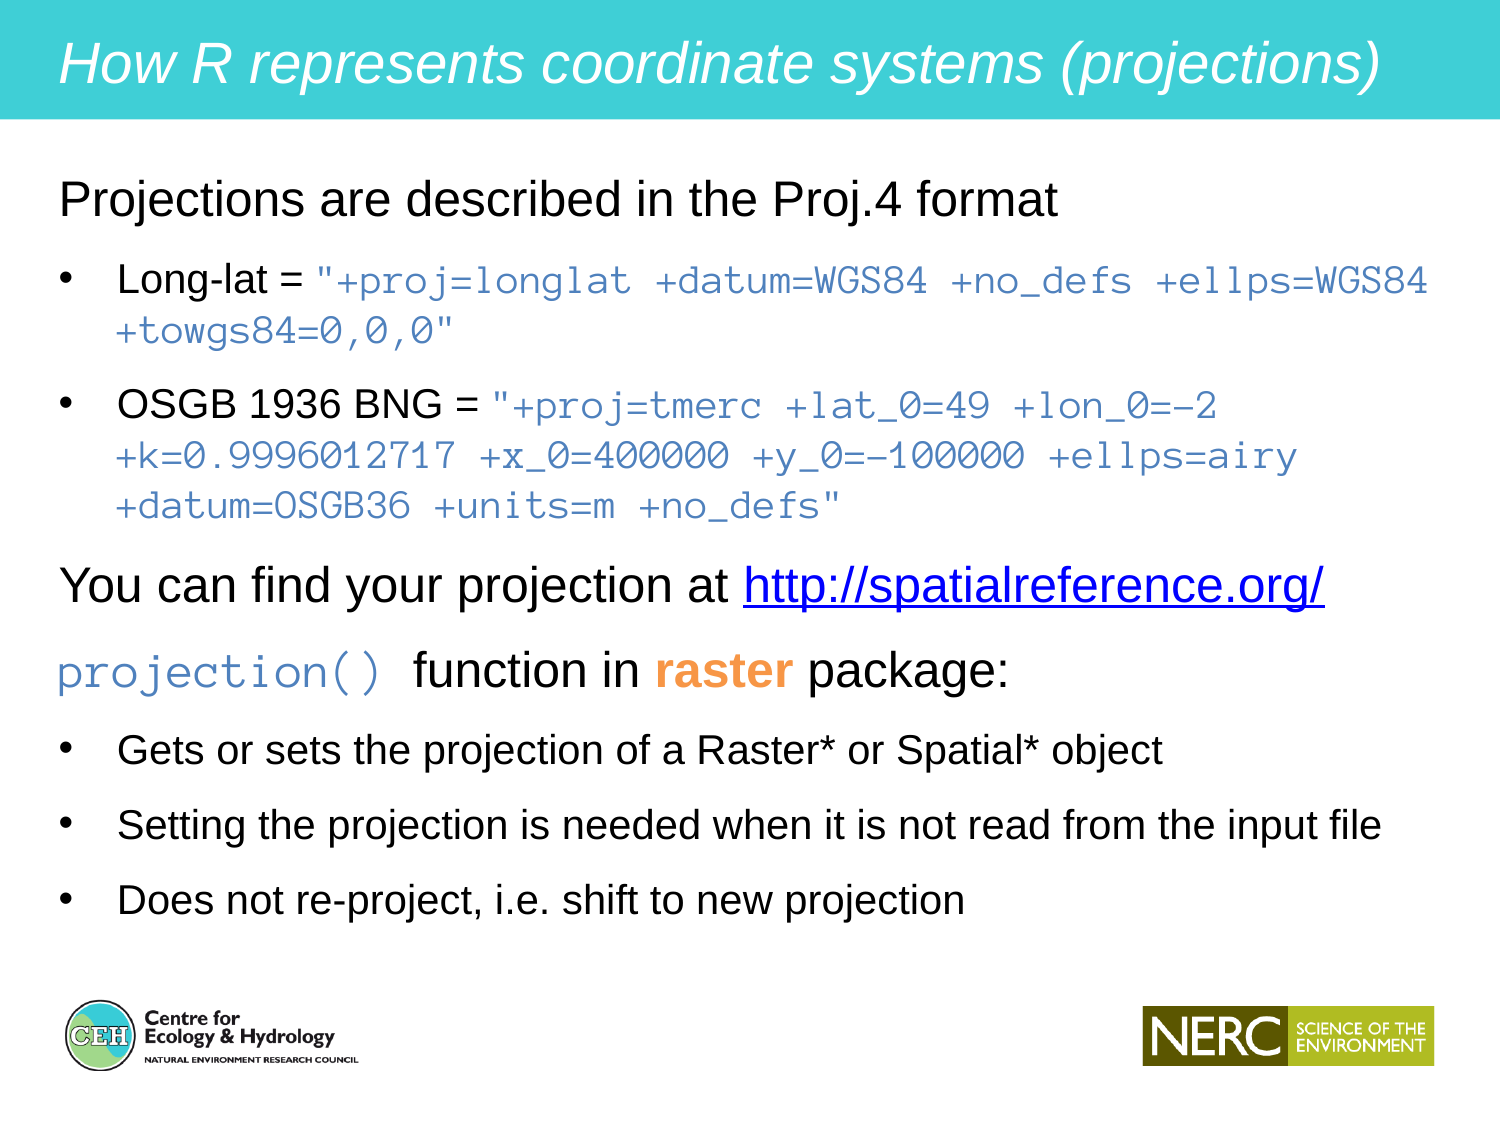

How R represents coordinate systems (projections)
Projections are described in the Proj.4 format
Long-lat = "+proj=longlat +datum=WGS84 +no_defs +ellps=WGS84 +towgs84=0,0,0"
OSGB 1936 BNG = "+proj=tmerc +lat_0=49 +lon_0=-2 +k=0.9996012717 +x_0=400000 +y_0=-100000 +ellps=airy +datum=OSGB36 +units=m +no_defs"
You can find your projection at http://spatialreference.org/
projection() function in raster package:
Gets or sets the projection of a Raster* or Spatial* object
Setting the projection is needed when it is not read from the input file
Does not re-project, i.e. shift to new projection